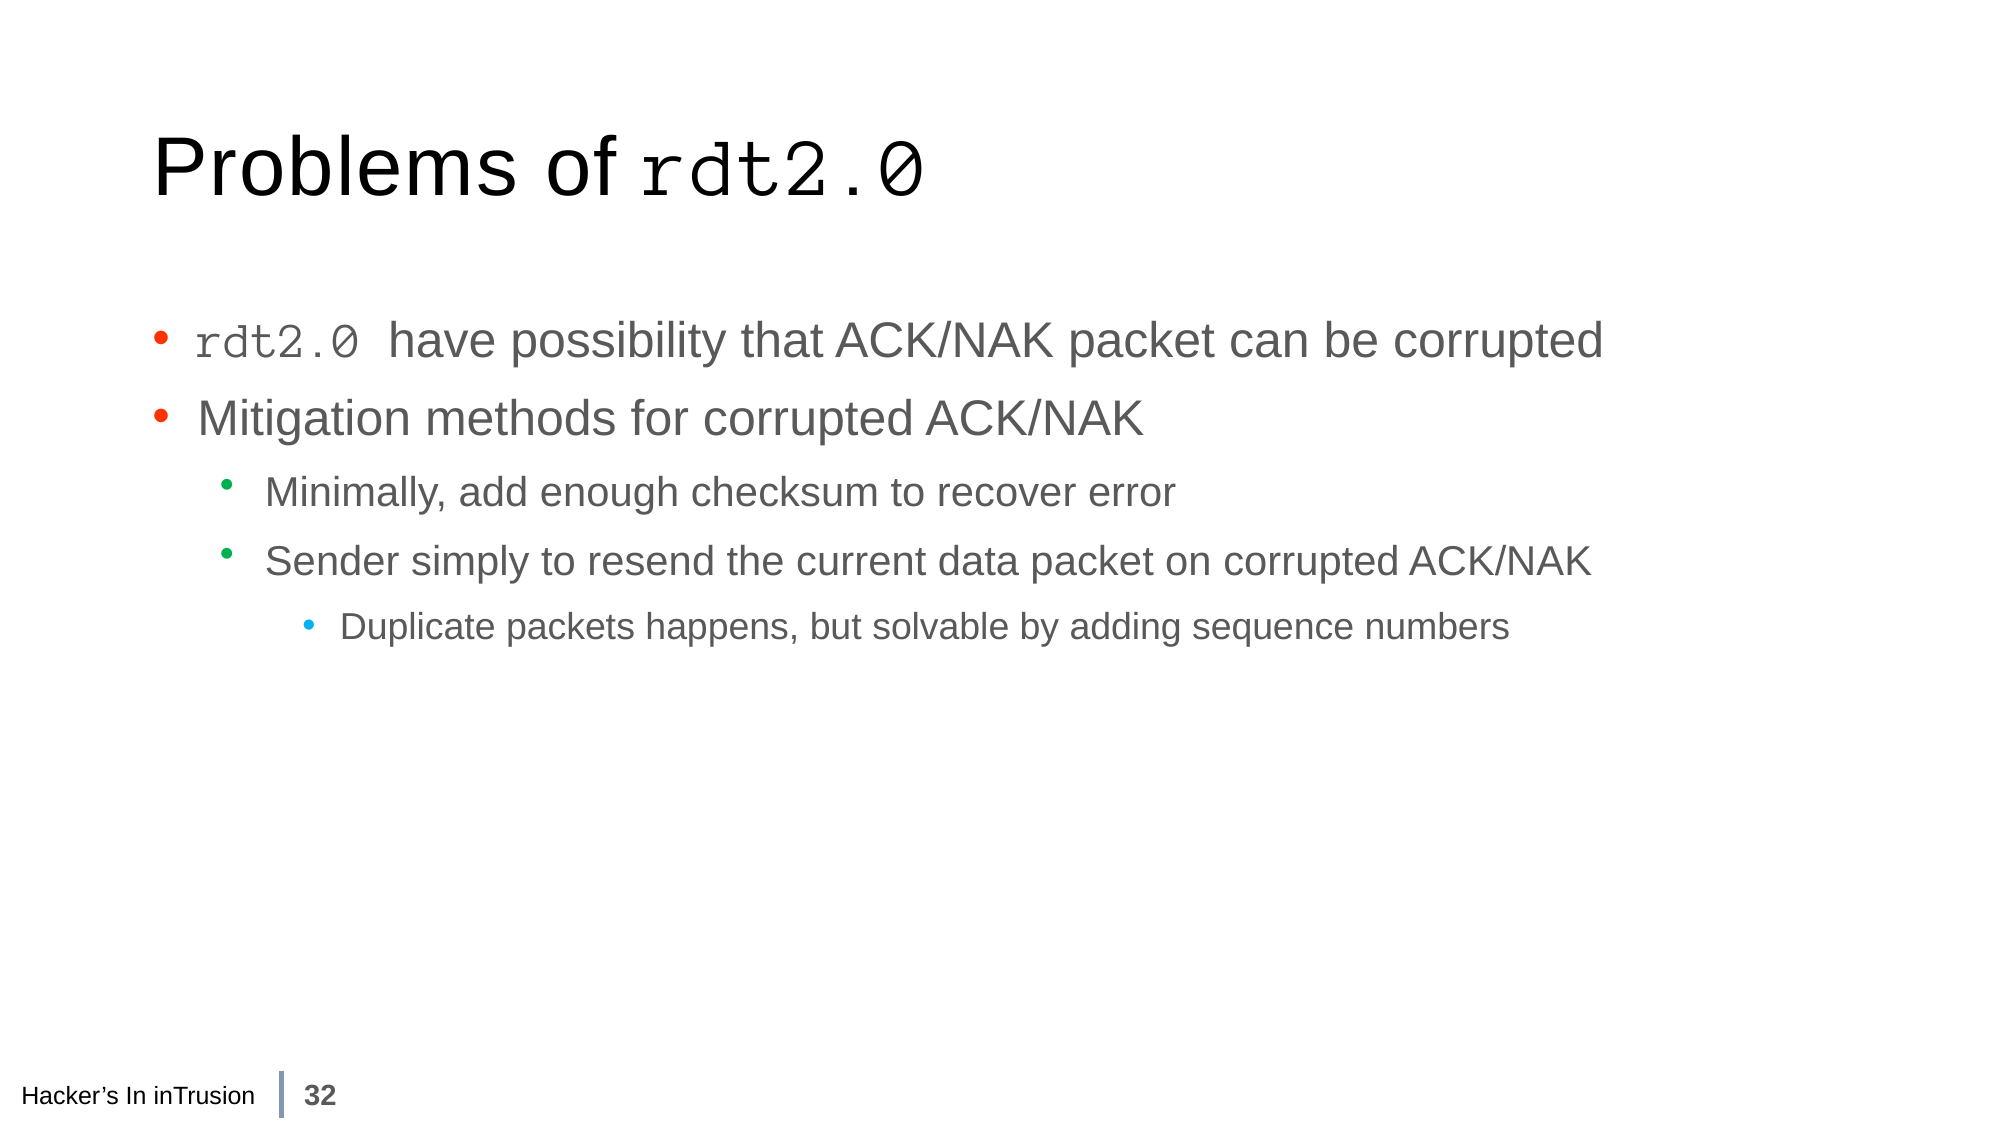

# Problems of rdt2.0
rdt2.0 have possibility that ACK/NAK packet can be corrupted
Mitigation methods for corrupted ACK/NAK
Minimally, add enough checksum to recover error
Sender simply to resend the current data packet on corrupted ACK/NAK
Duplicate packets happens, but solvable by adding sequence numbers